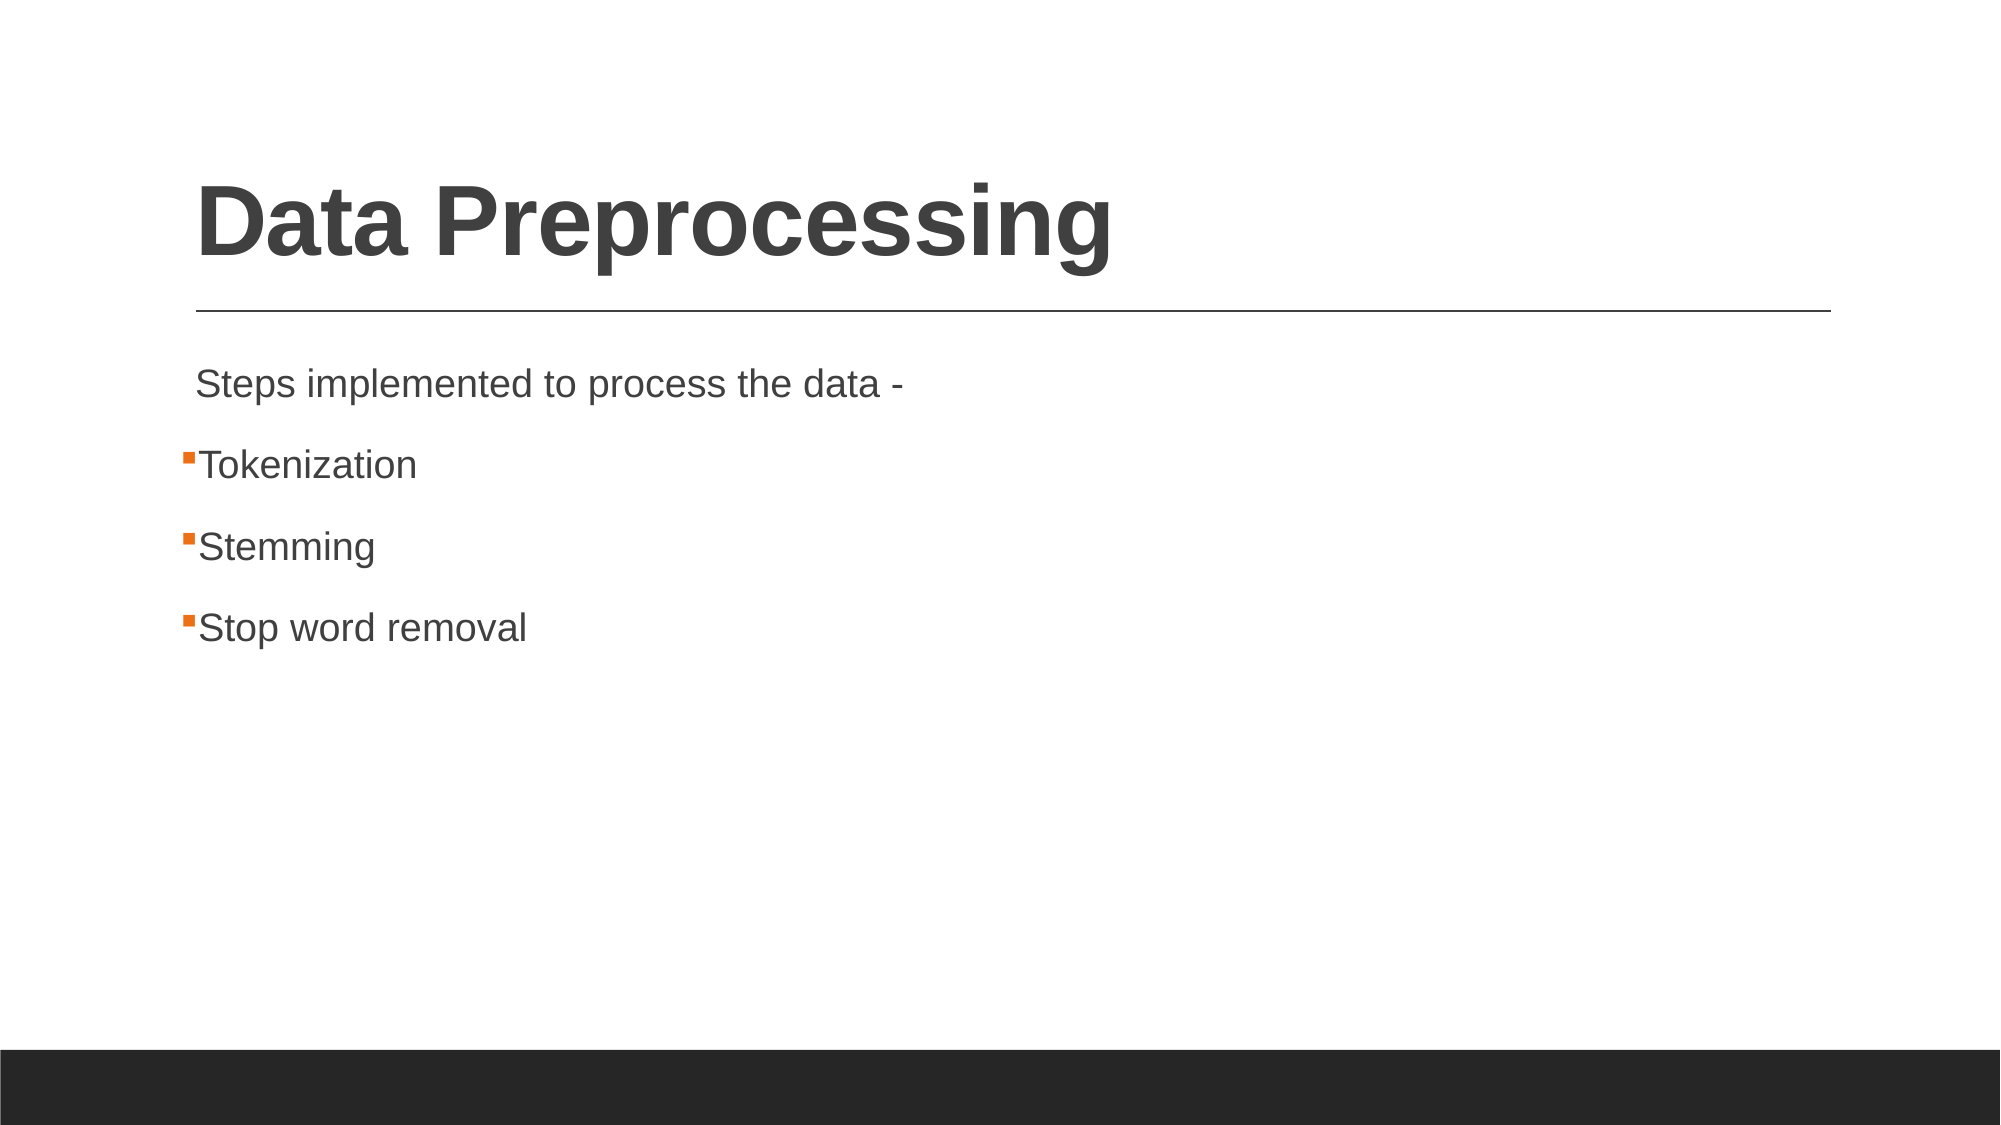

# Data Preprocessing
Steps implemented to process the data -
Tokenization
Stemming
Stop word removal